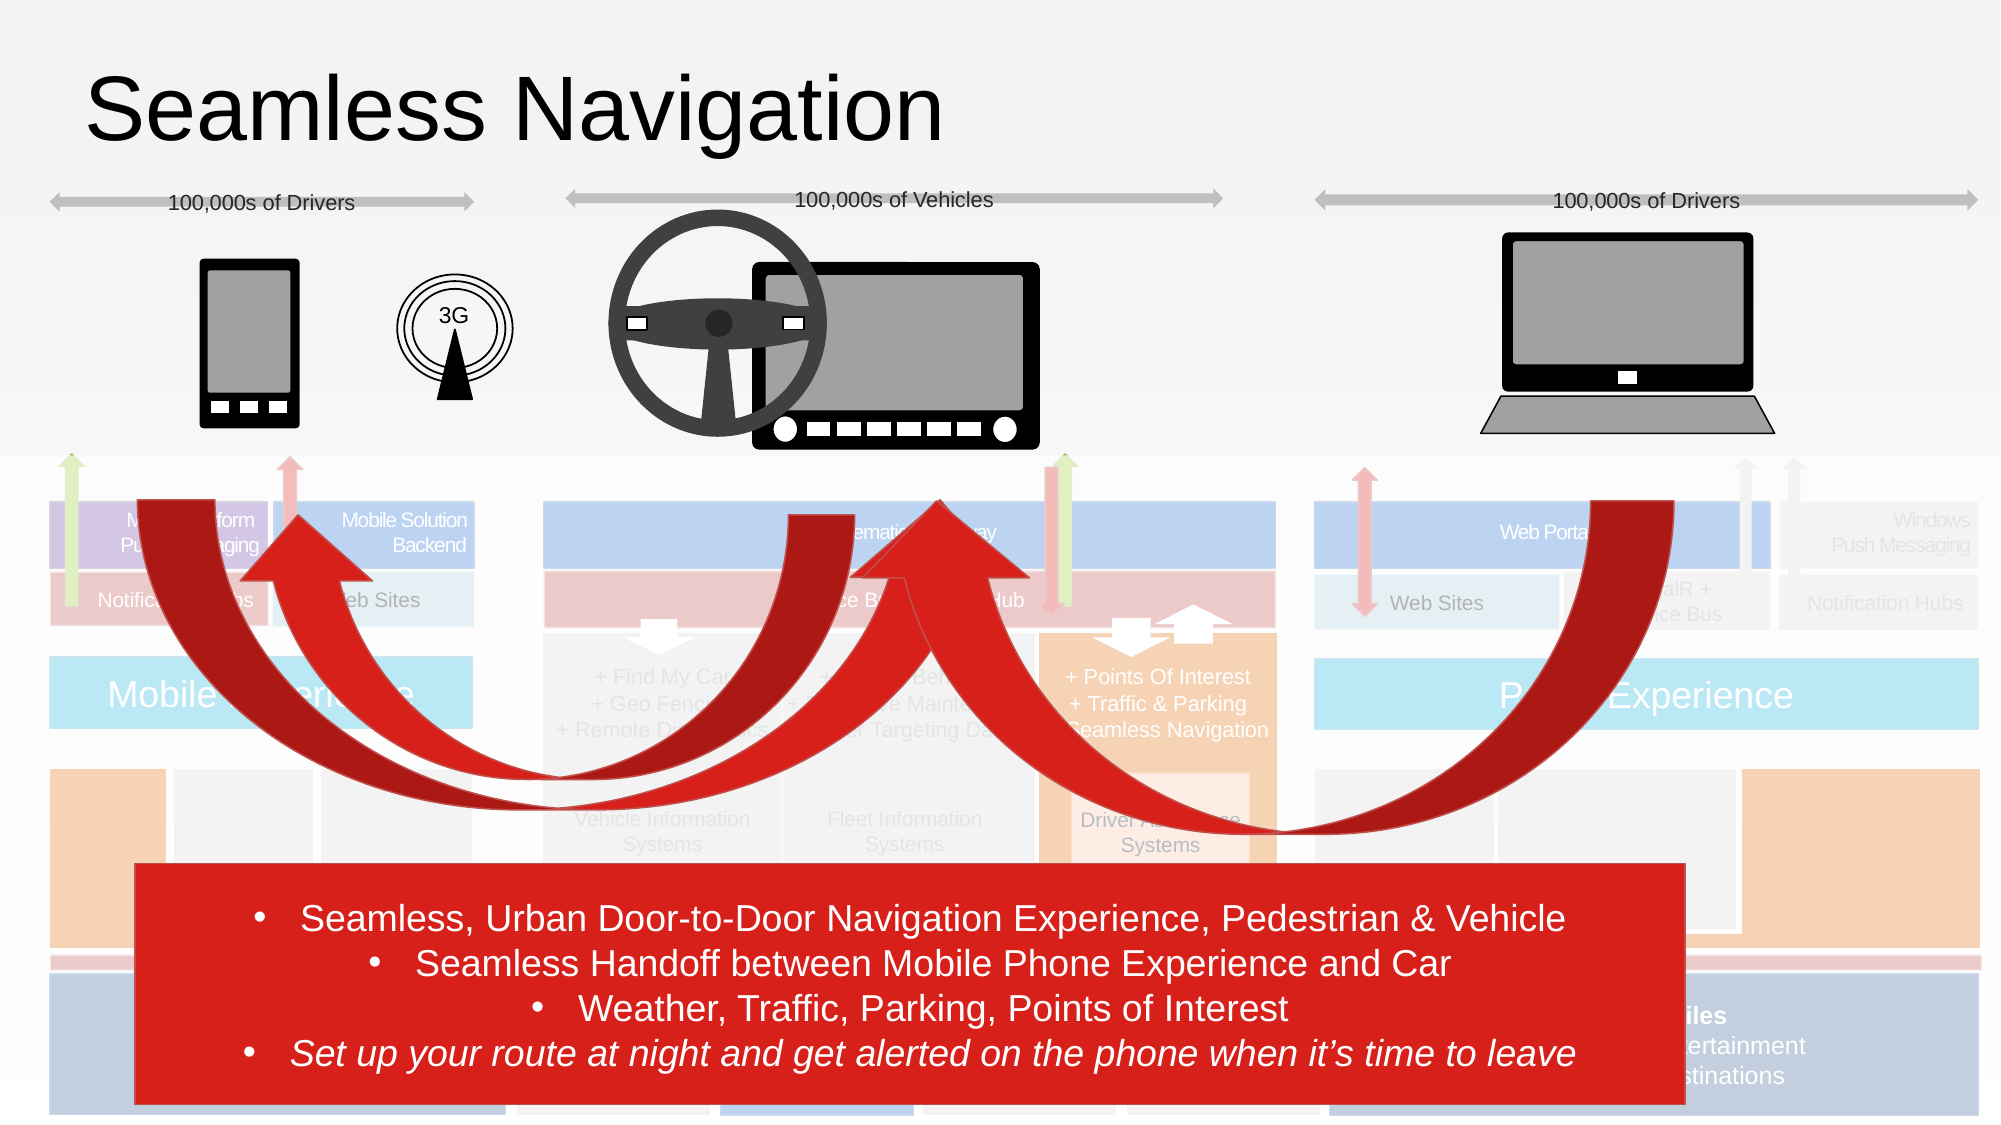

# Seamless Navigation
100,000s of Vehicles
100,000s of Drivers
100,000s of Drivers

3G

Web Portal
Windows
Push Messaging
Mobile Platform
Push Messaging
Mobile Solution Backend
Telematics Gateway

Service Bus / Device Hub
Notification Hubs
SignalR +
Service Bus
Web Sites
Web Sites
Notification Hubs

+ Points Of Interest
+ Traffic & Parking
+ Seamless Navigation
+ Find My Car
+ Geo Fencing
+ Remote Diagnostics
+ Driving Behavior
+ Predictive Maintenance
+ User Targeting Data
Mobile Experience
Portal Experience

Vehicle Information Systems
Fleet Information Systems
Driver Assistance Systems
Seamless, Urban Door-to-Door Navigation Experience, Pedestrian & Vehicle
Seamless Handoff between Mobile Phone Experience and Car
Weather, Traffic, Parking, Points of Interest
Set up your route at night and get alerted on the phone when it’s time to leave

User Profiles
Preferences, Entertainment
Navigation Destinations
3rd Party Content
Points of Interest,
Coupons, Easy Parking
ERP
Roadside Assistance
Maintenance and Dealers
Customer Relationship Management